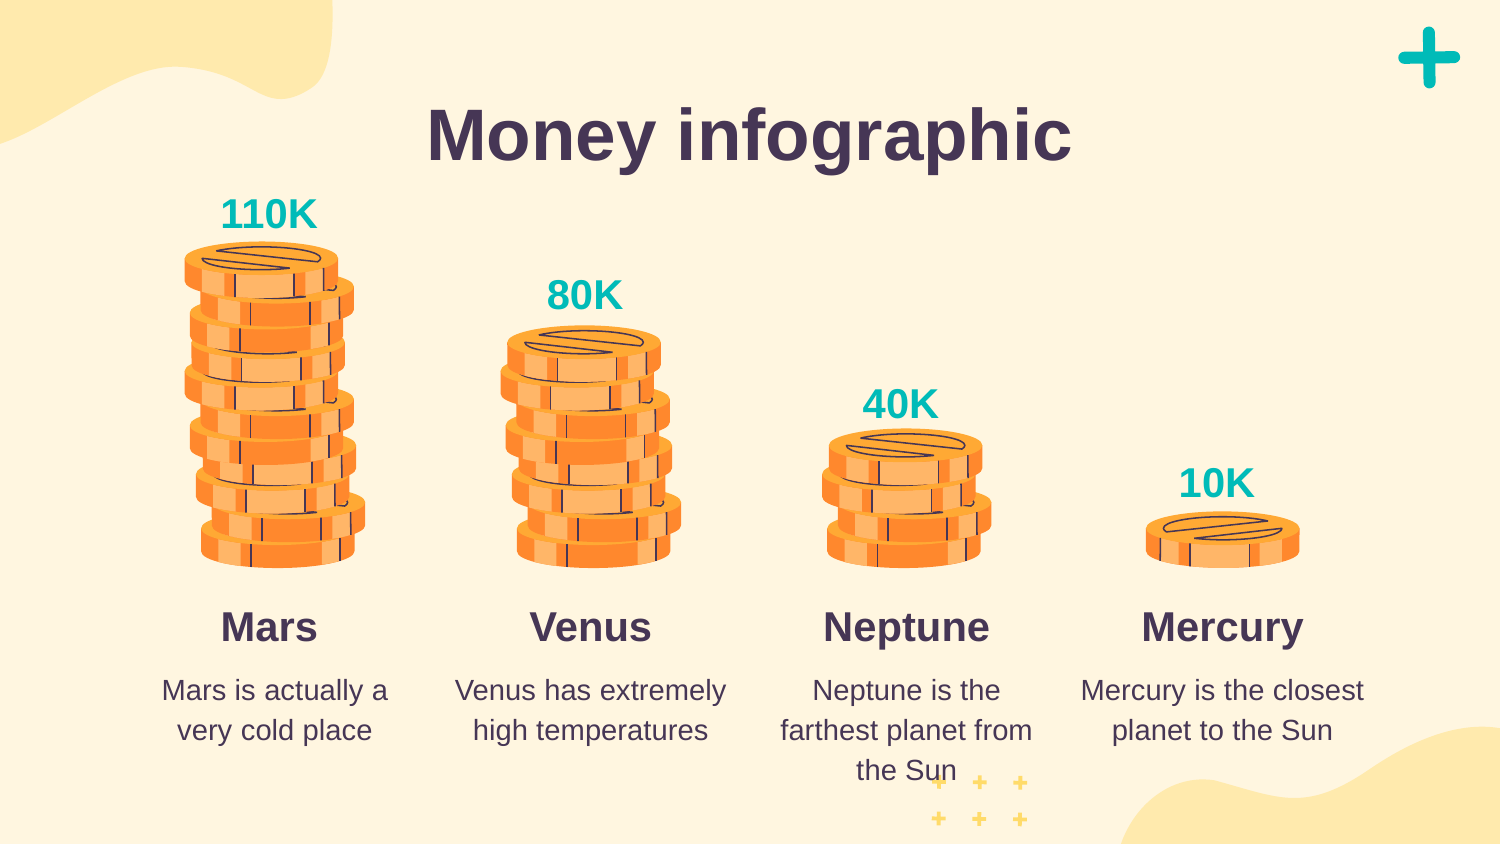

# Money infographic

110K

80K

40K

10K

Mars
Venus
Neptune
Mercury
Mars is actually a very cold place
Venus has extremely high temperatures
Neptune is the farthest planet from the Sun
Mercury is the closest planet to the Sun